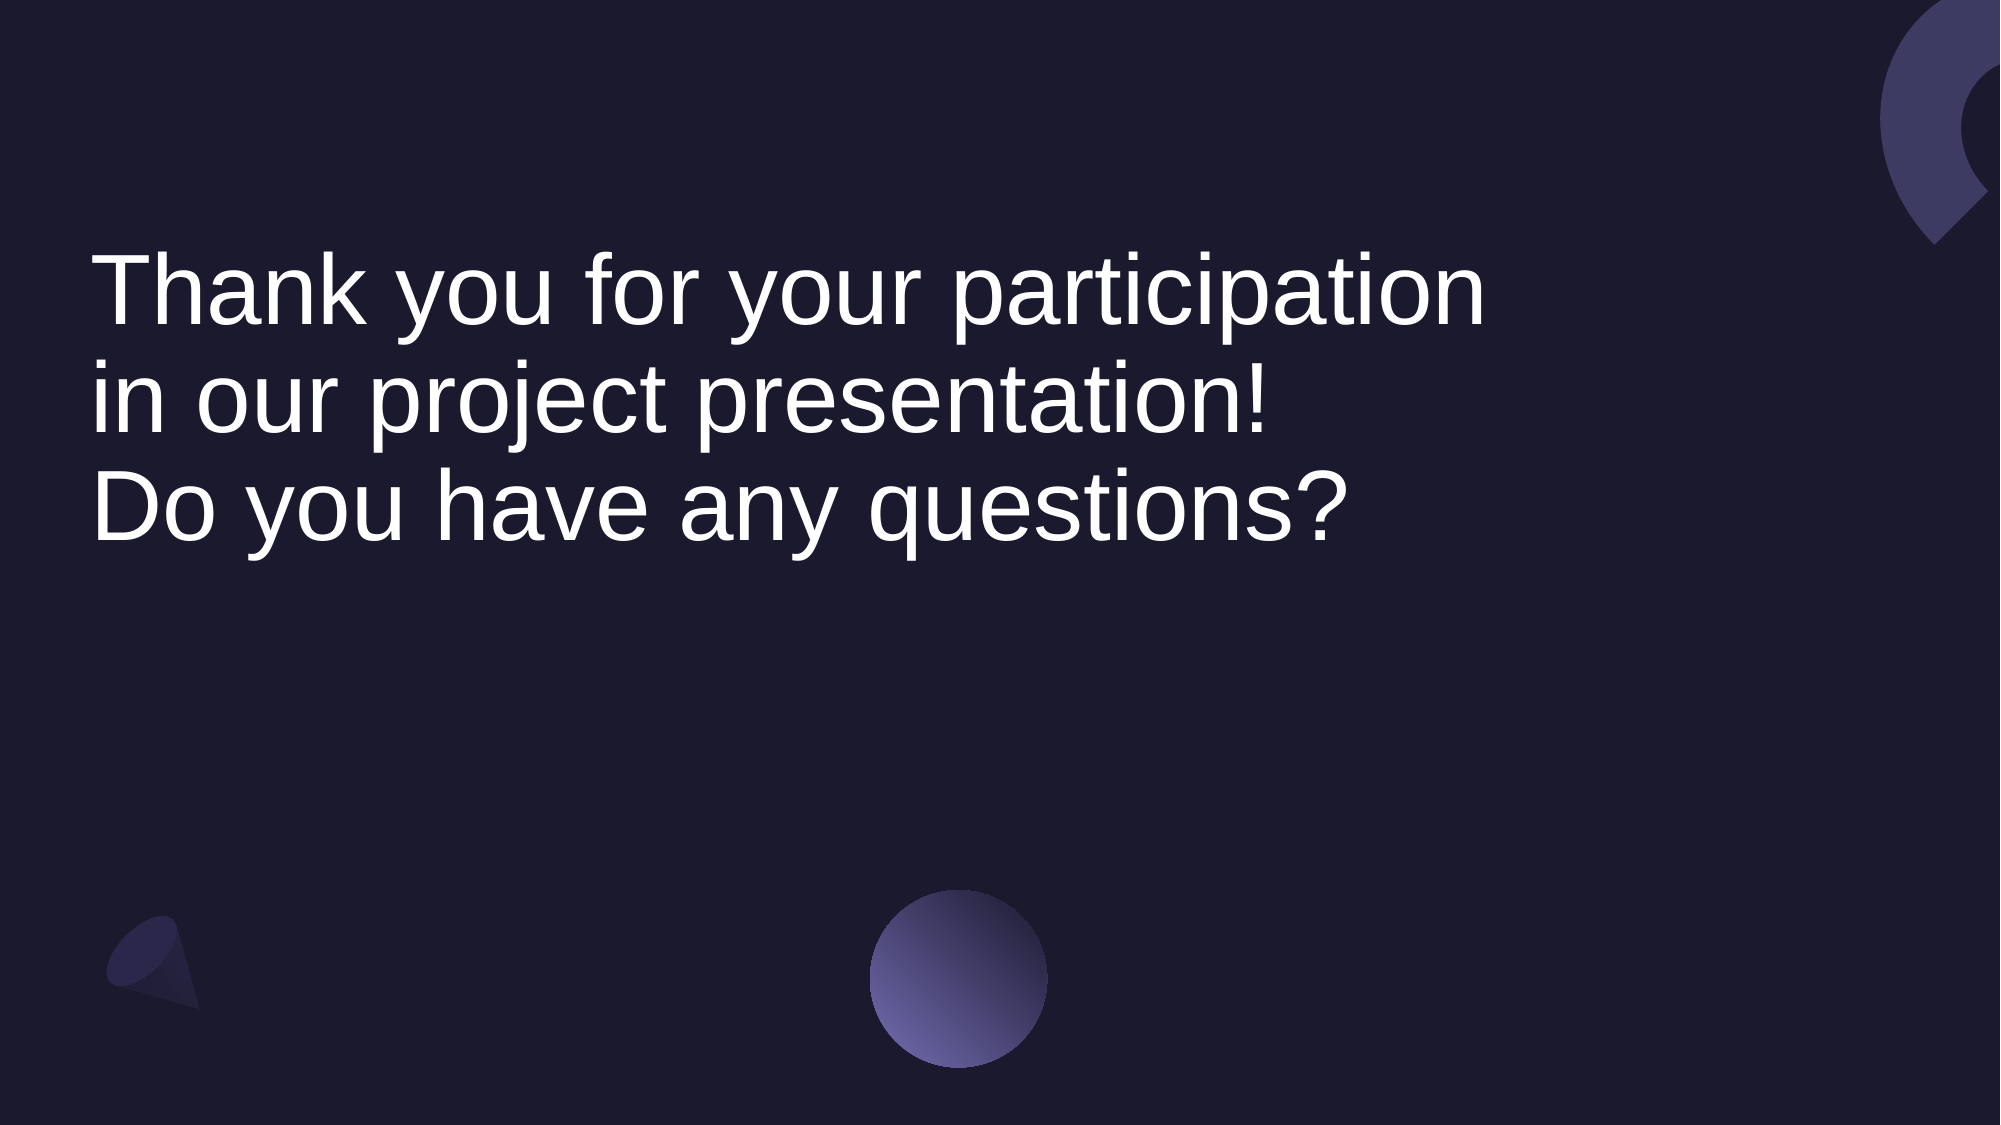

# Thank you for your participation
in our project presentation!
Do you have any questions?